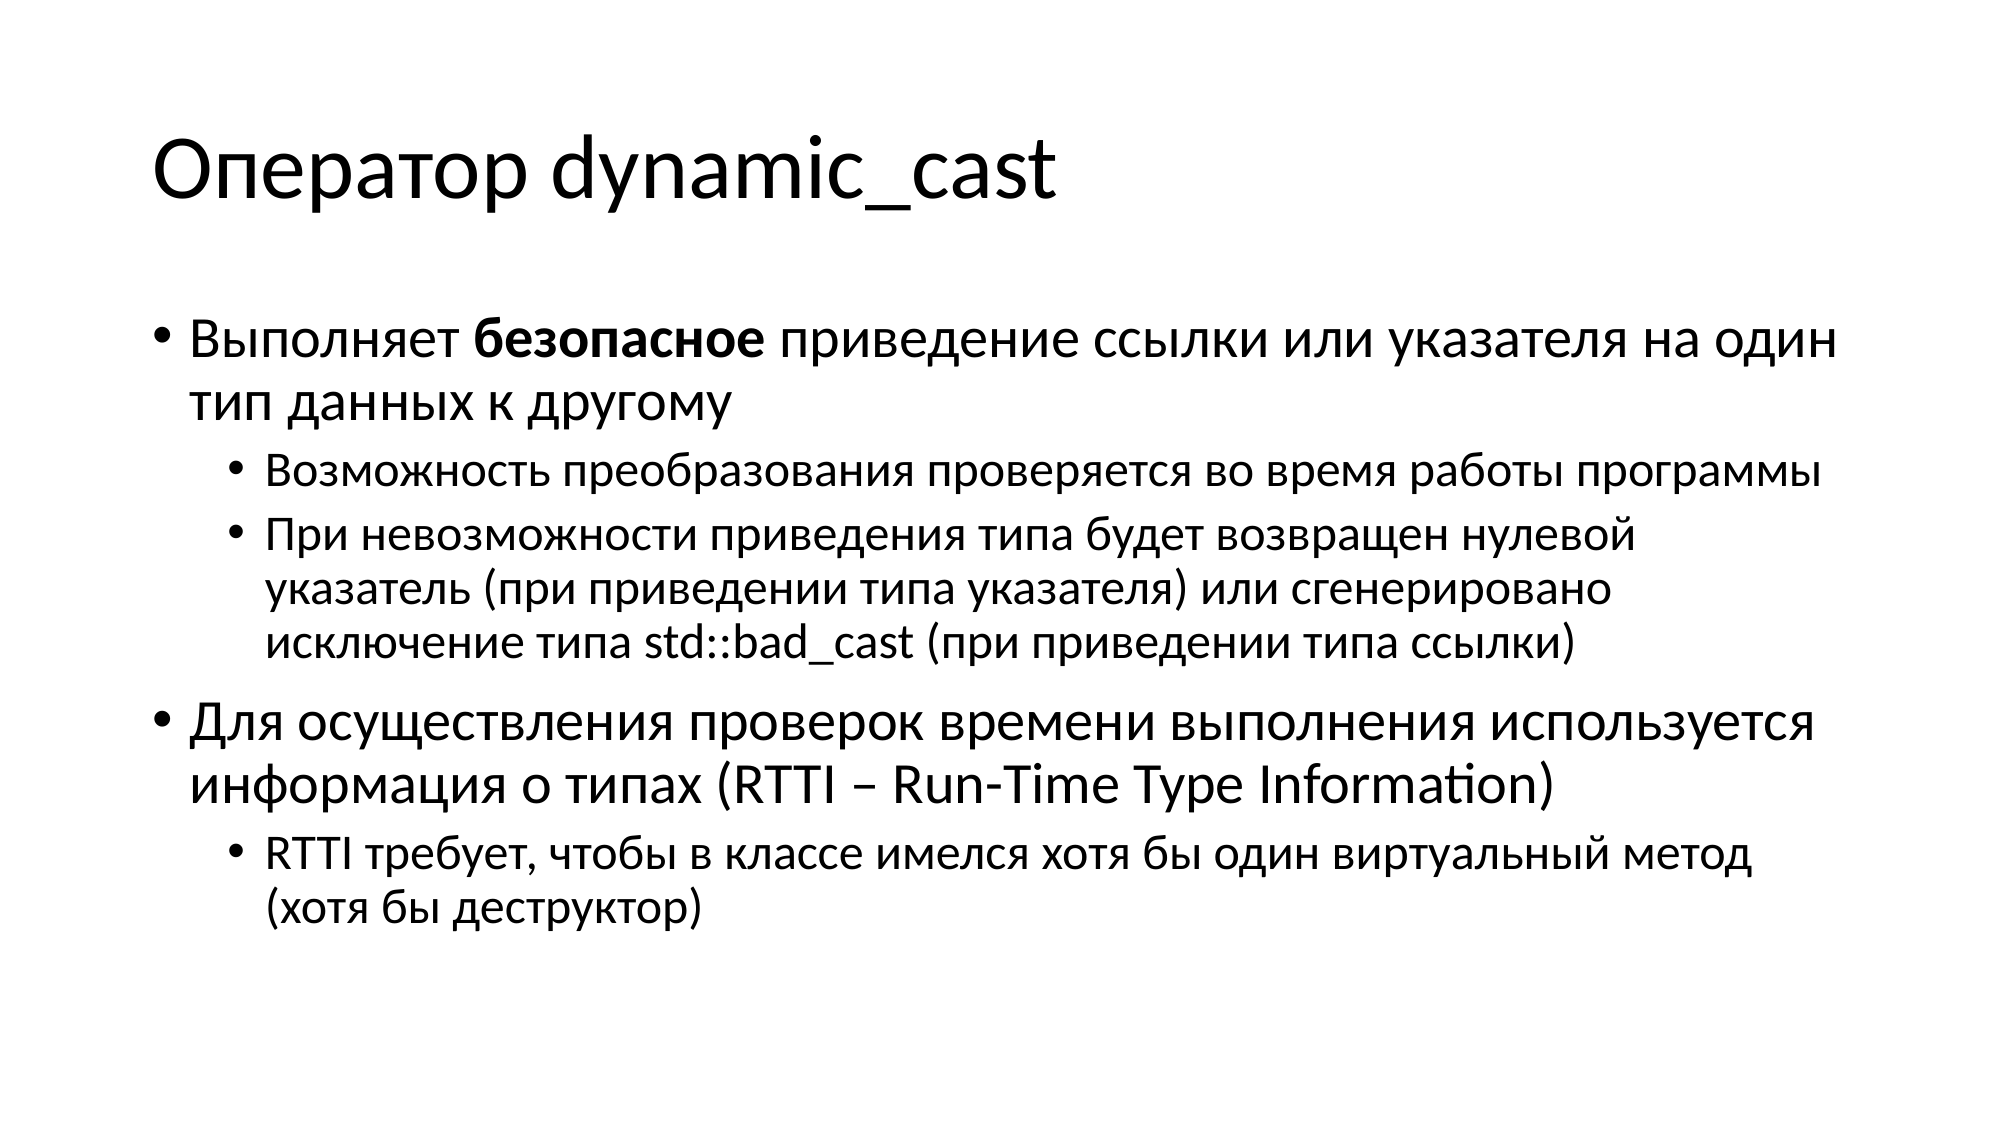

# Оператор dynamic_cast
Выполняет безопасное приведение ссылки или указателя на один тип данных к другому
Возможность преобразования проверяется во время работы программы
При невозможности приведения типа будет возвращен нулевой указатель (при приведении типа указателя) или сгенерировано исключение типа std::bad_cast (при приведении типа ссылки)
Для осуществления проверок времени выполнения используется информация о типах (RTTI – Run-Time Type Information)
RTTI требует, чтобы в классе имелся хотя бы один виртуальный метод (хотя бы деструктор)